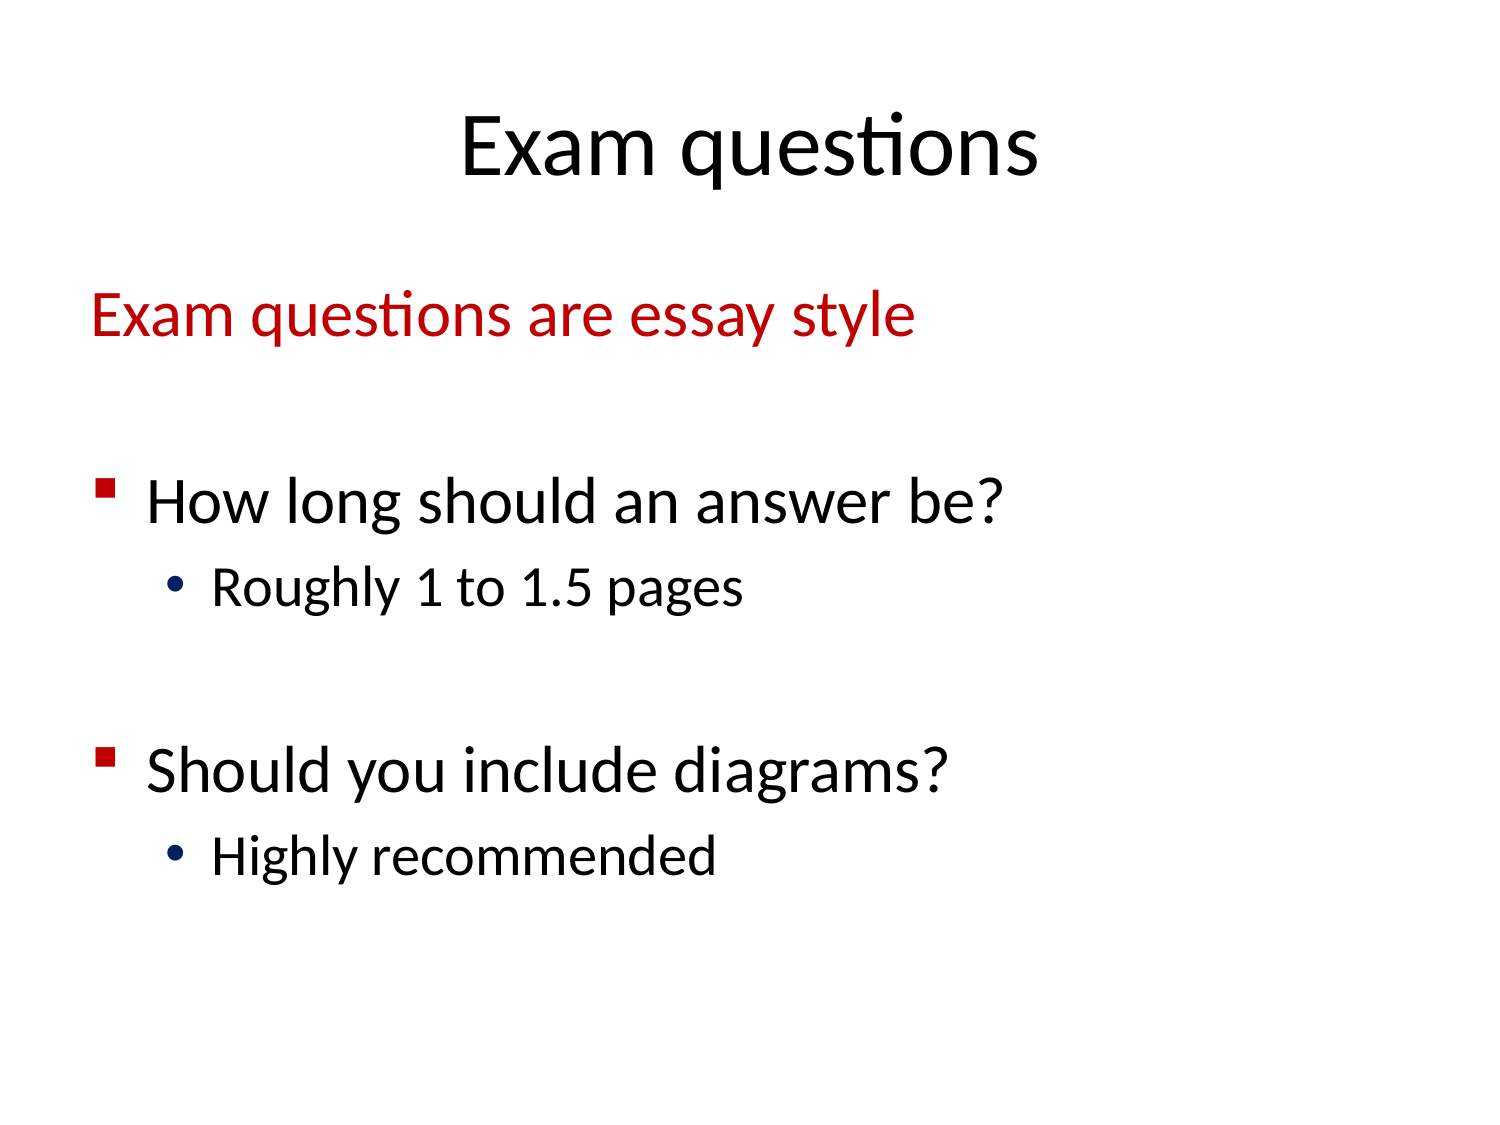

# Exam questions
Exam questions are essay style

How long should an answer be?
Roughly 1 to 1.5 pages

Should you include diagrams?
Highly recommended